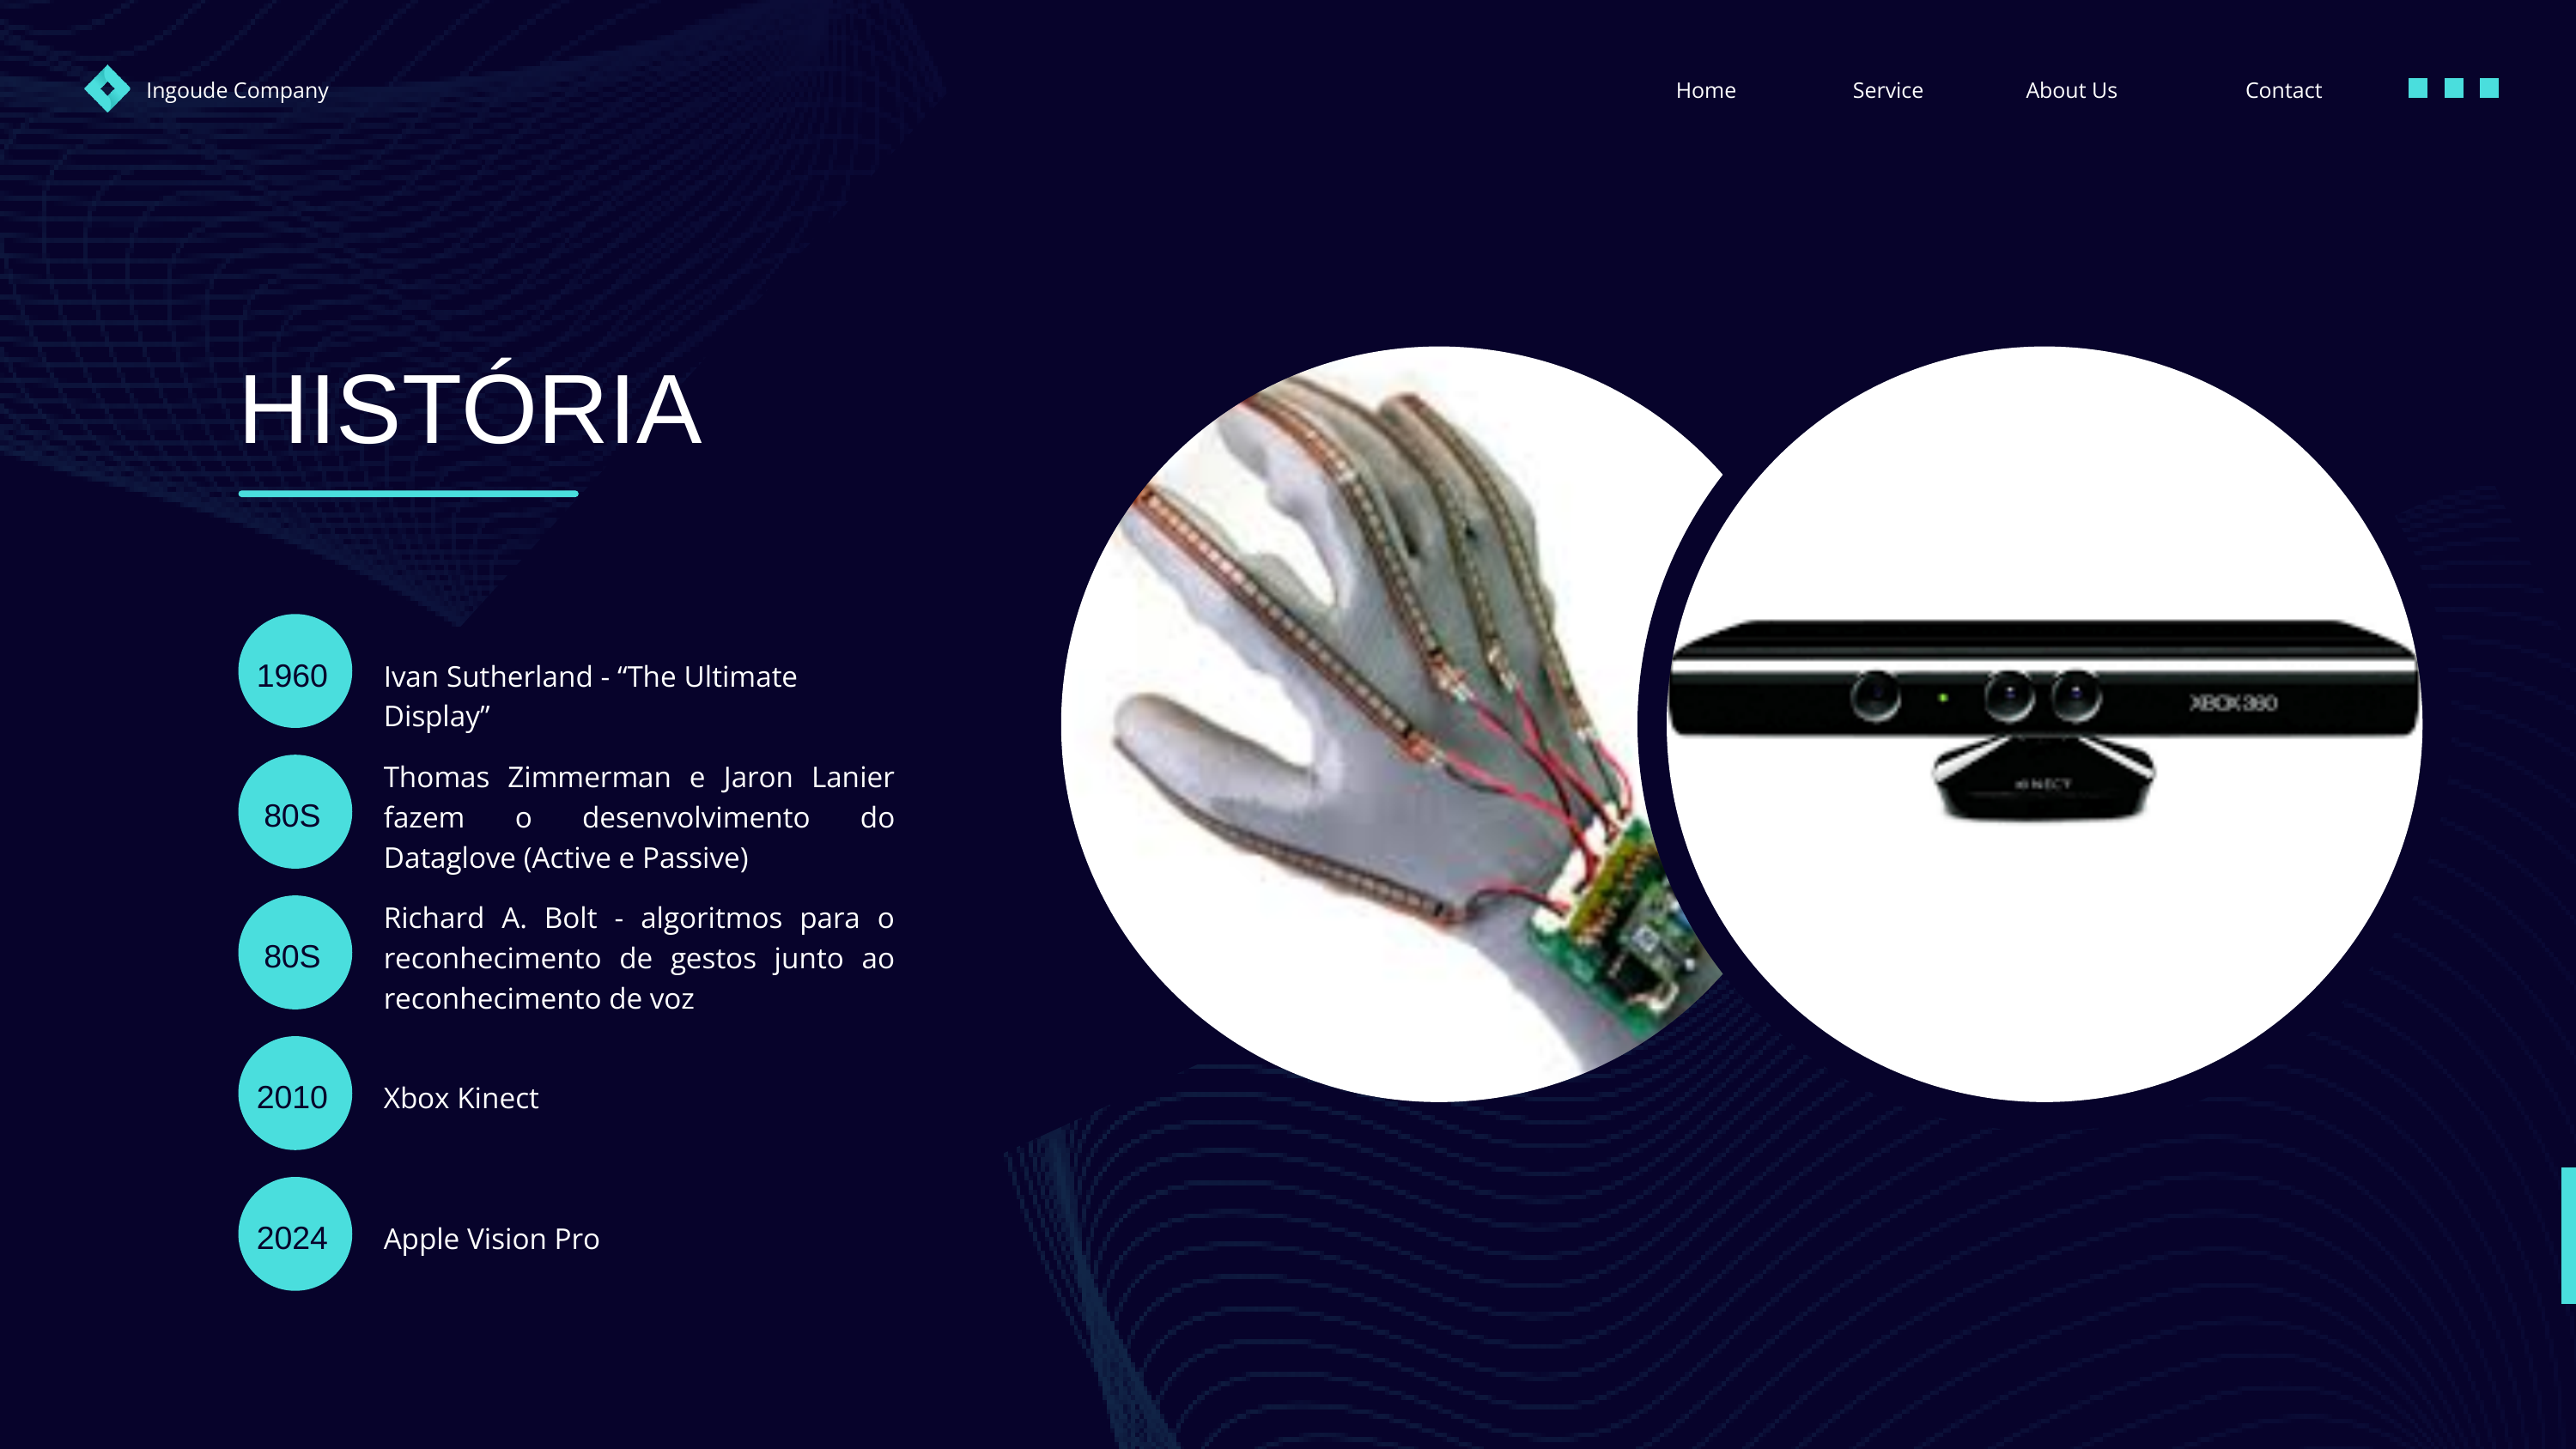

Ingoude Company
Home
Service
About Us
Contact

HISTÓRIA

1960
Ivan Sutherland - “The Ultimate Display”
Thomas Zimmerman e Jaron Lanier fazem o desenvolvimento do Dataglove (Active e Passive)

80S
Richard A. Bolt - algoritmos para o reconhecimento de gestos junto ao reconhecimento de voz

80S

2010
Xbox Kinect

2024
Apple Vision Pro